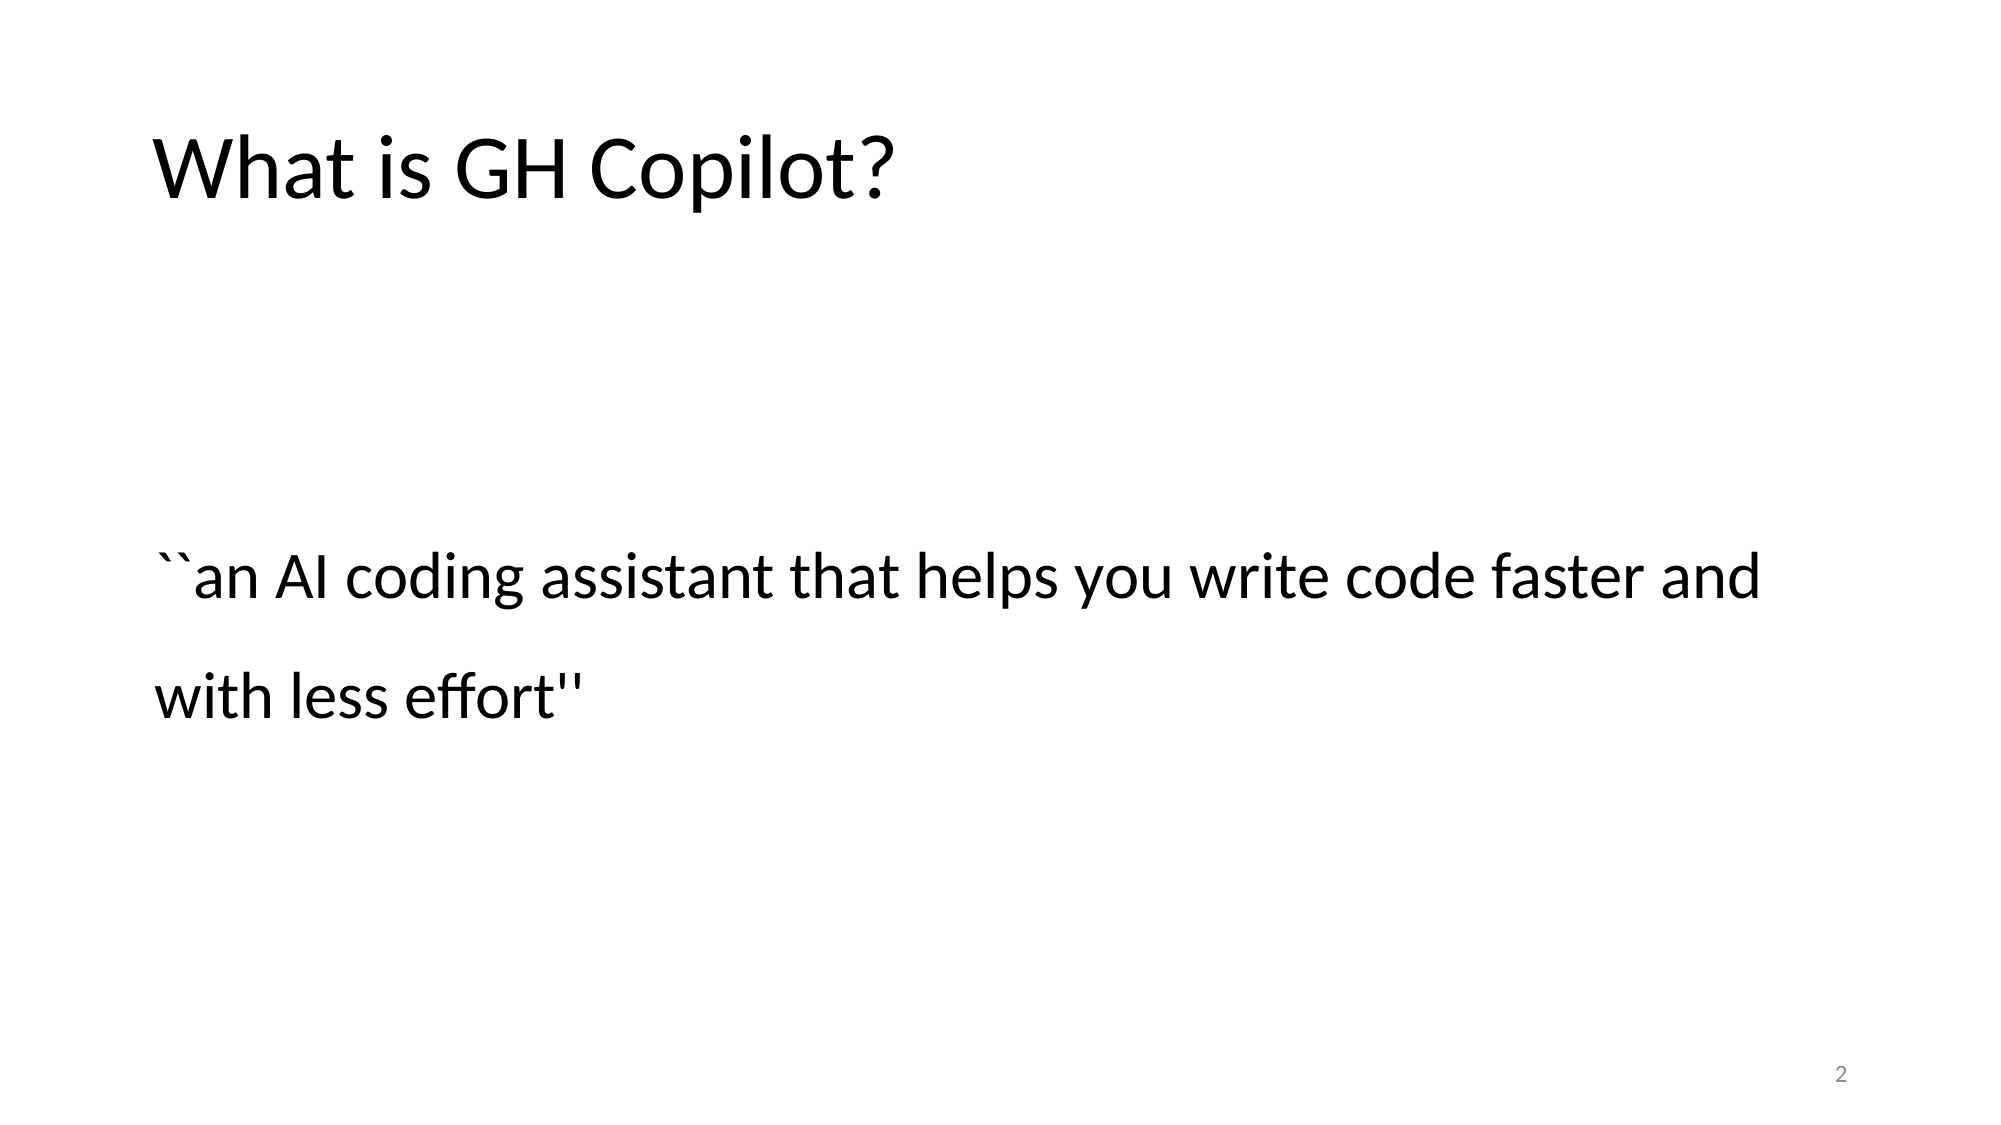

# What is GH Copilot?

``an AI coding assistant that helps you write code faster and with less effort''

2